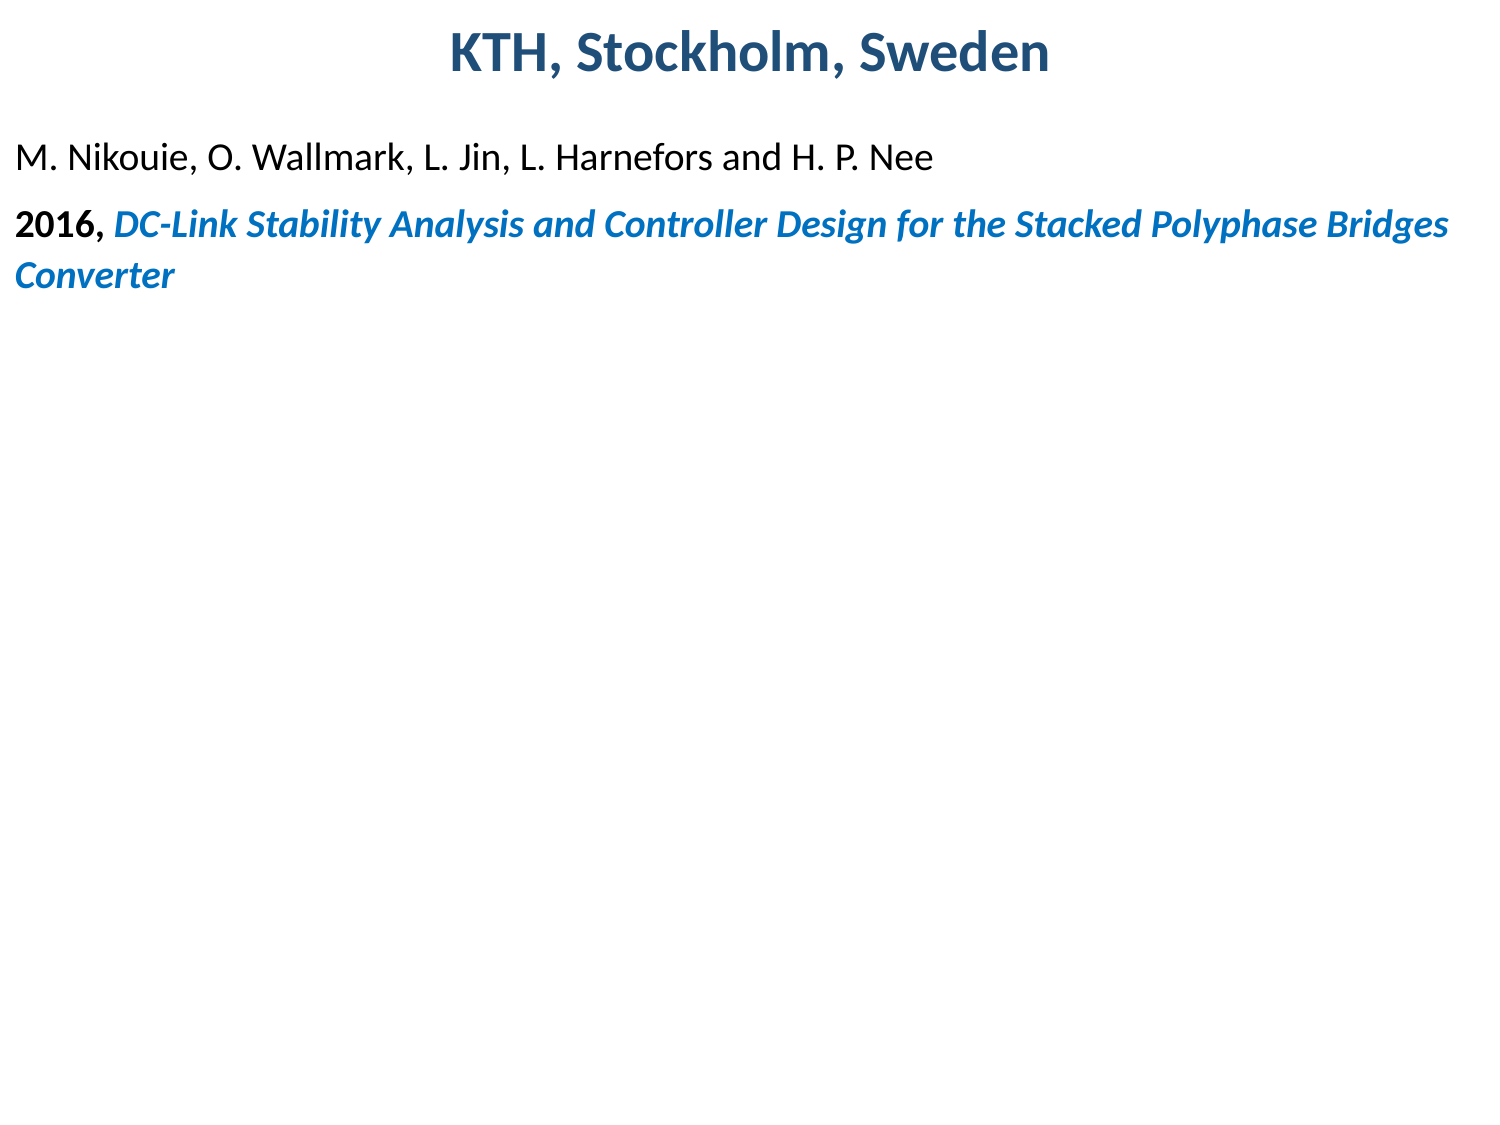

KTH, Stockholm, Sweden
M. Nikouie, O. Wallmark, L. Jin, L. Harnefors and H. P. Nee
2016, DC-Link Stability Analysis and Controller Design for the Stacked Polyphase Bridges Converter